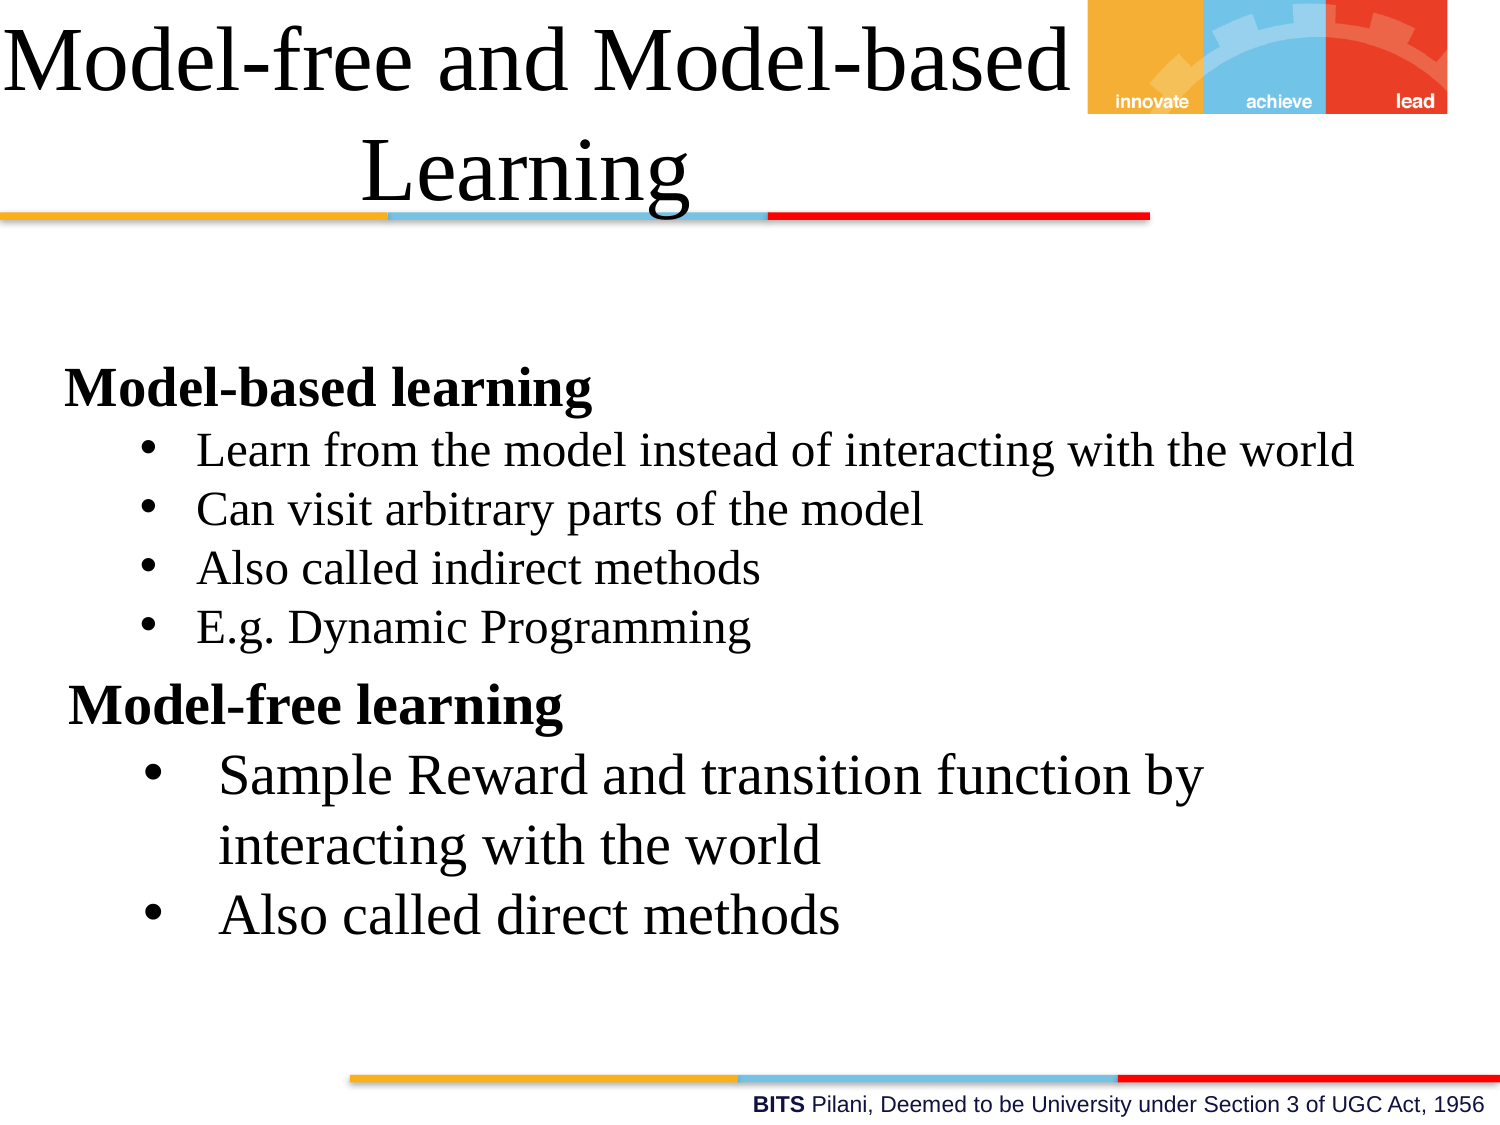

# Model-free and Model-based Learning
Model-based learning
Learn from the model instead of interacting with the world
Can visit arbitrary parts of the model
Also called indirect methods
E.g. Dynamic Programming
Model-free learning
Sample Reward and transition function by interacting with the world
Also called direct methods